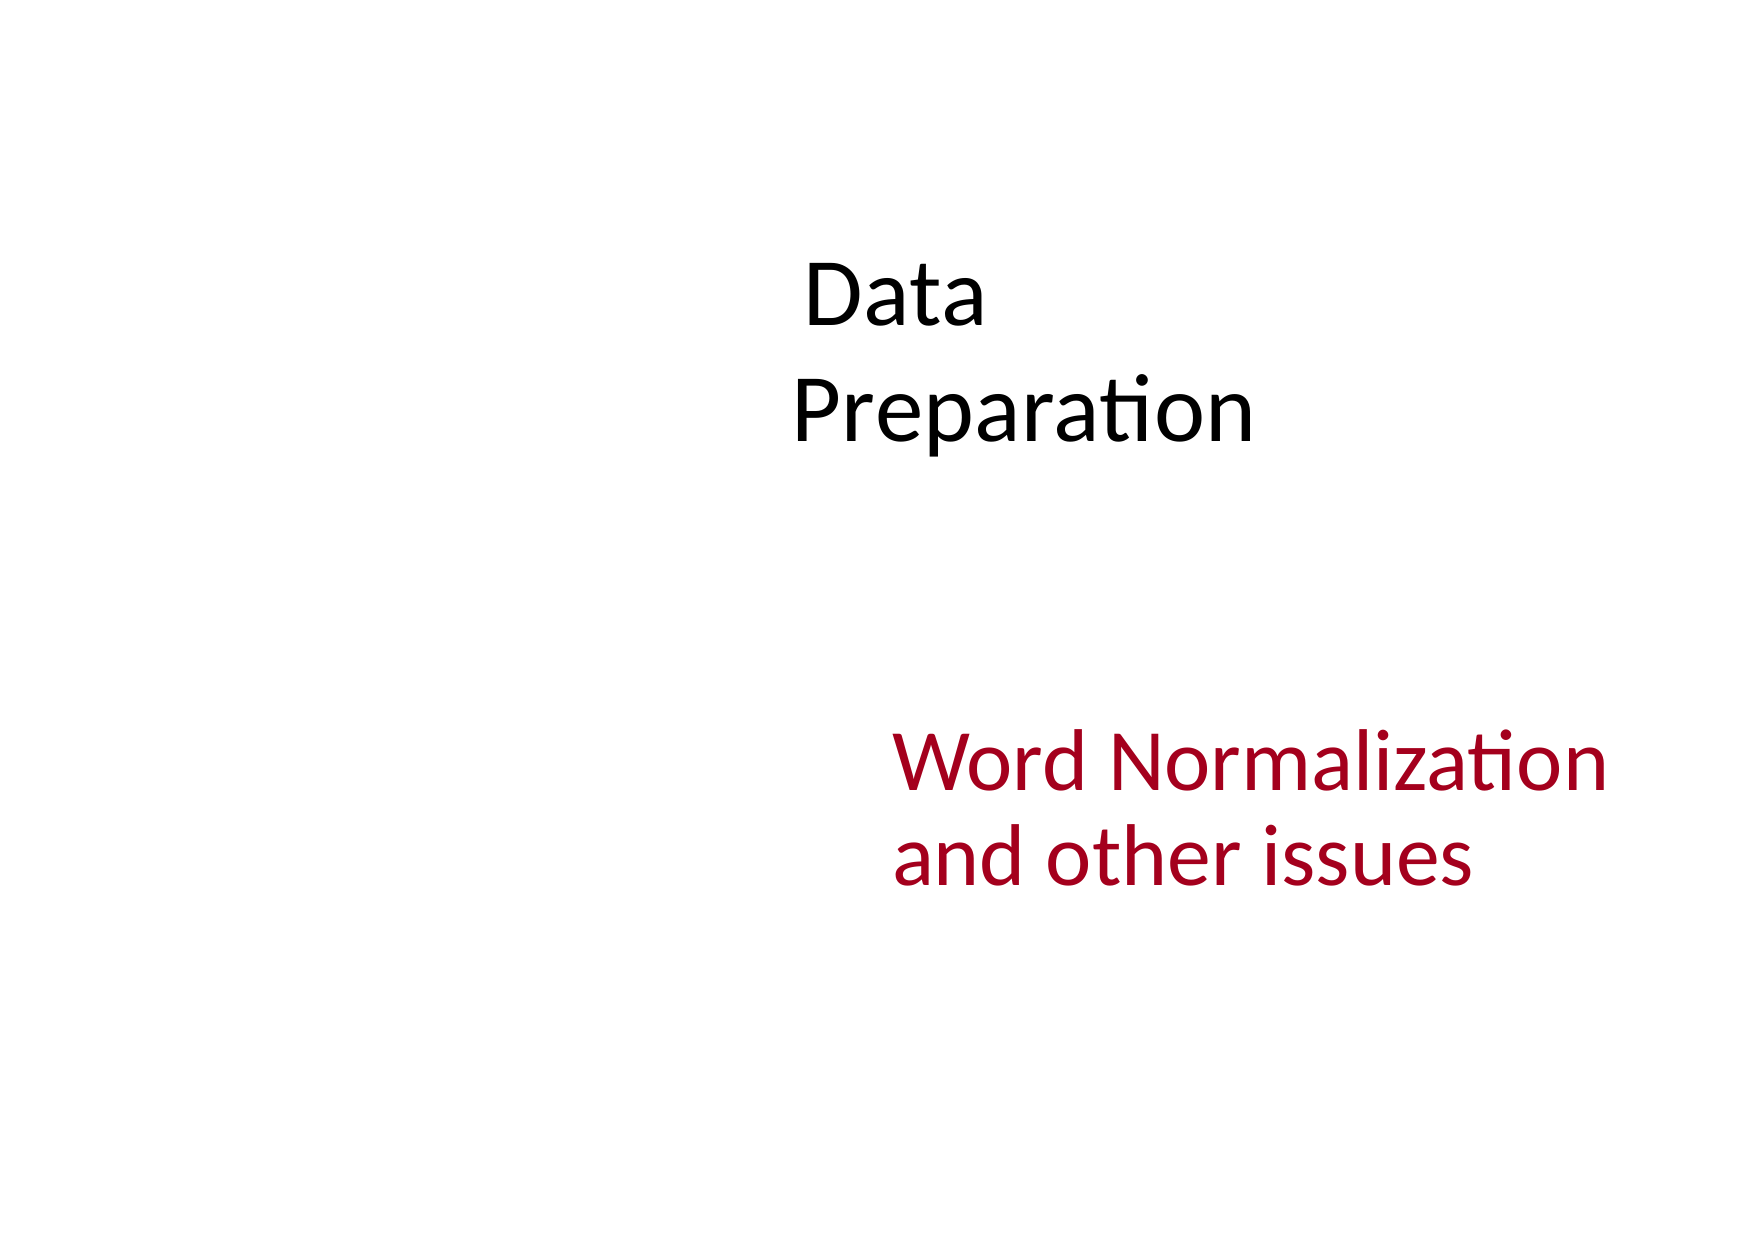

Data Preparation
Word Normalization and other issues